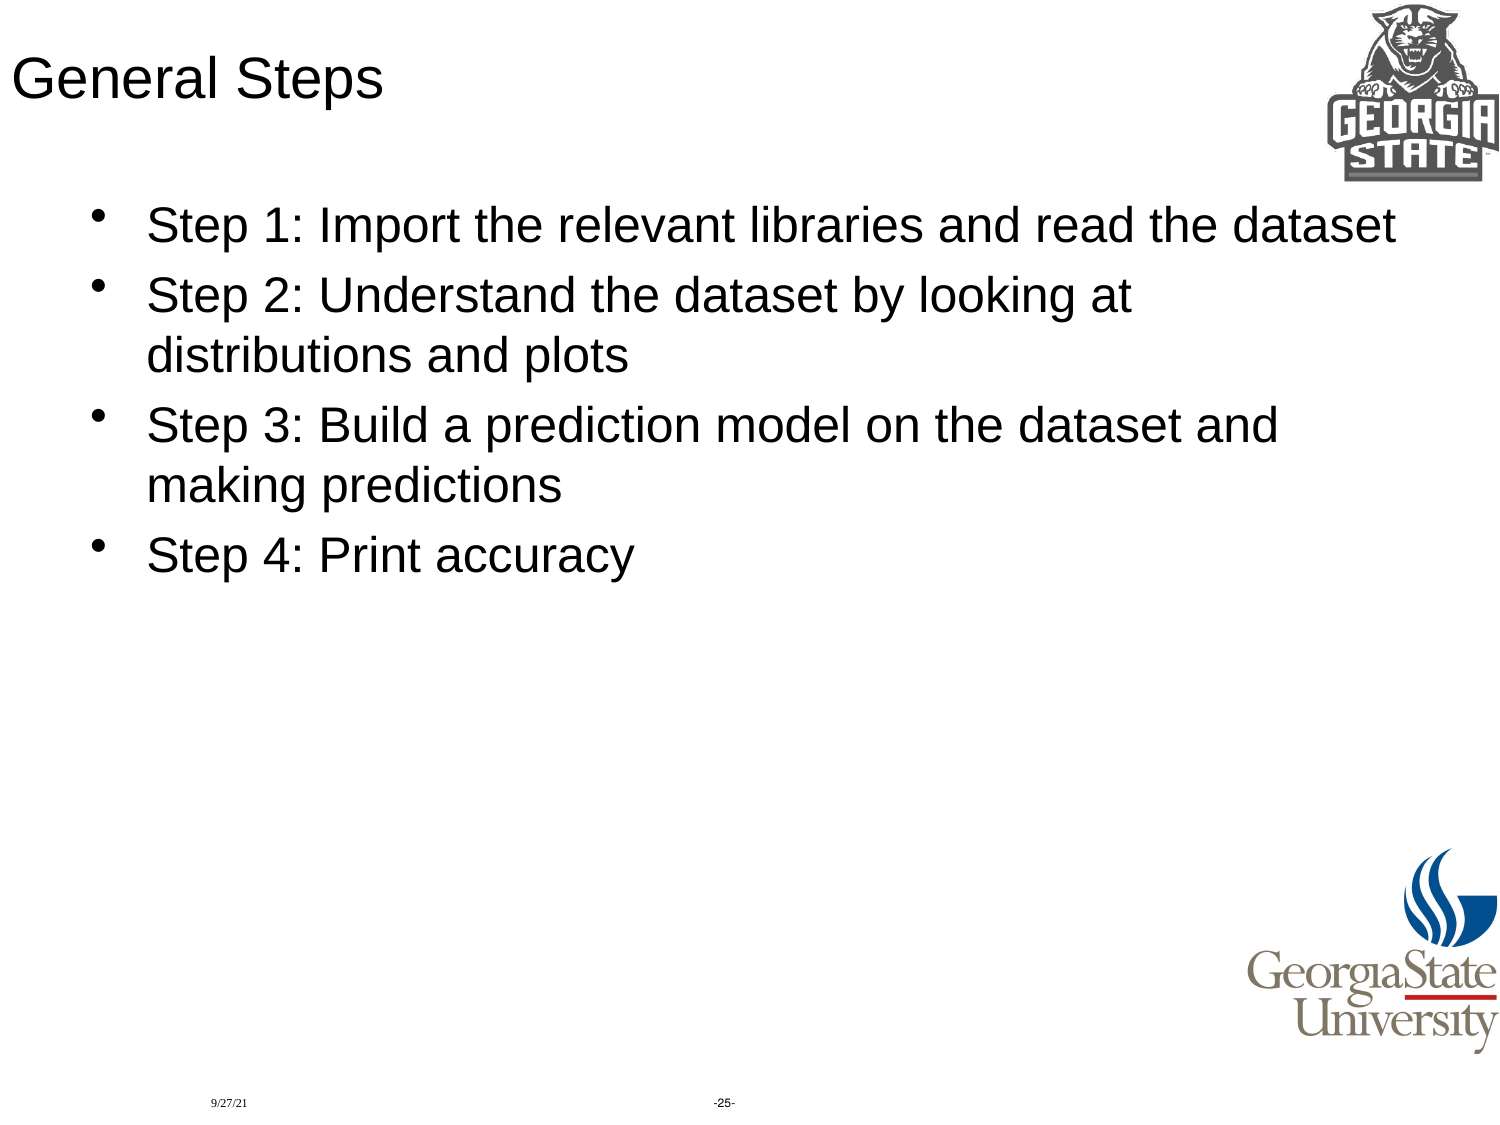

# General Steps
Step 1: Import the relevant libraries and read the dataset
Step 2: Understand the dataset by looking at distributions and plots
Step 3: Build a prediction model on the dataset and making predictions
Step 4: Print accuracy